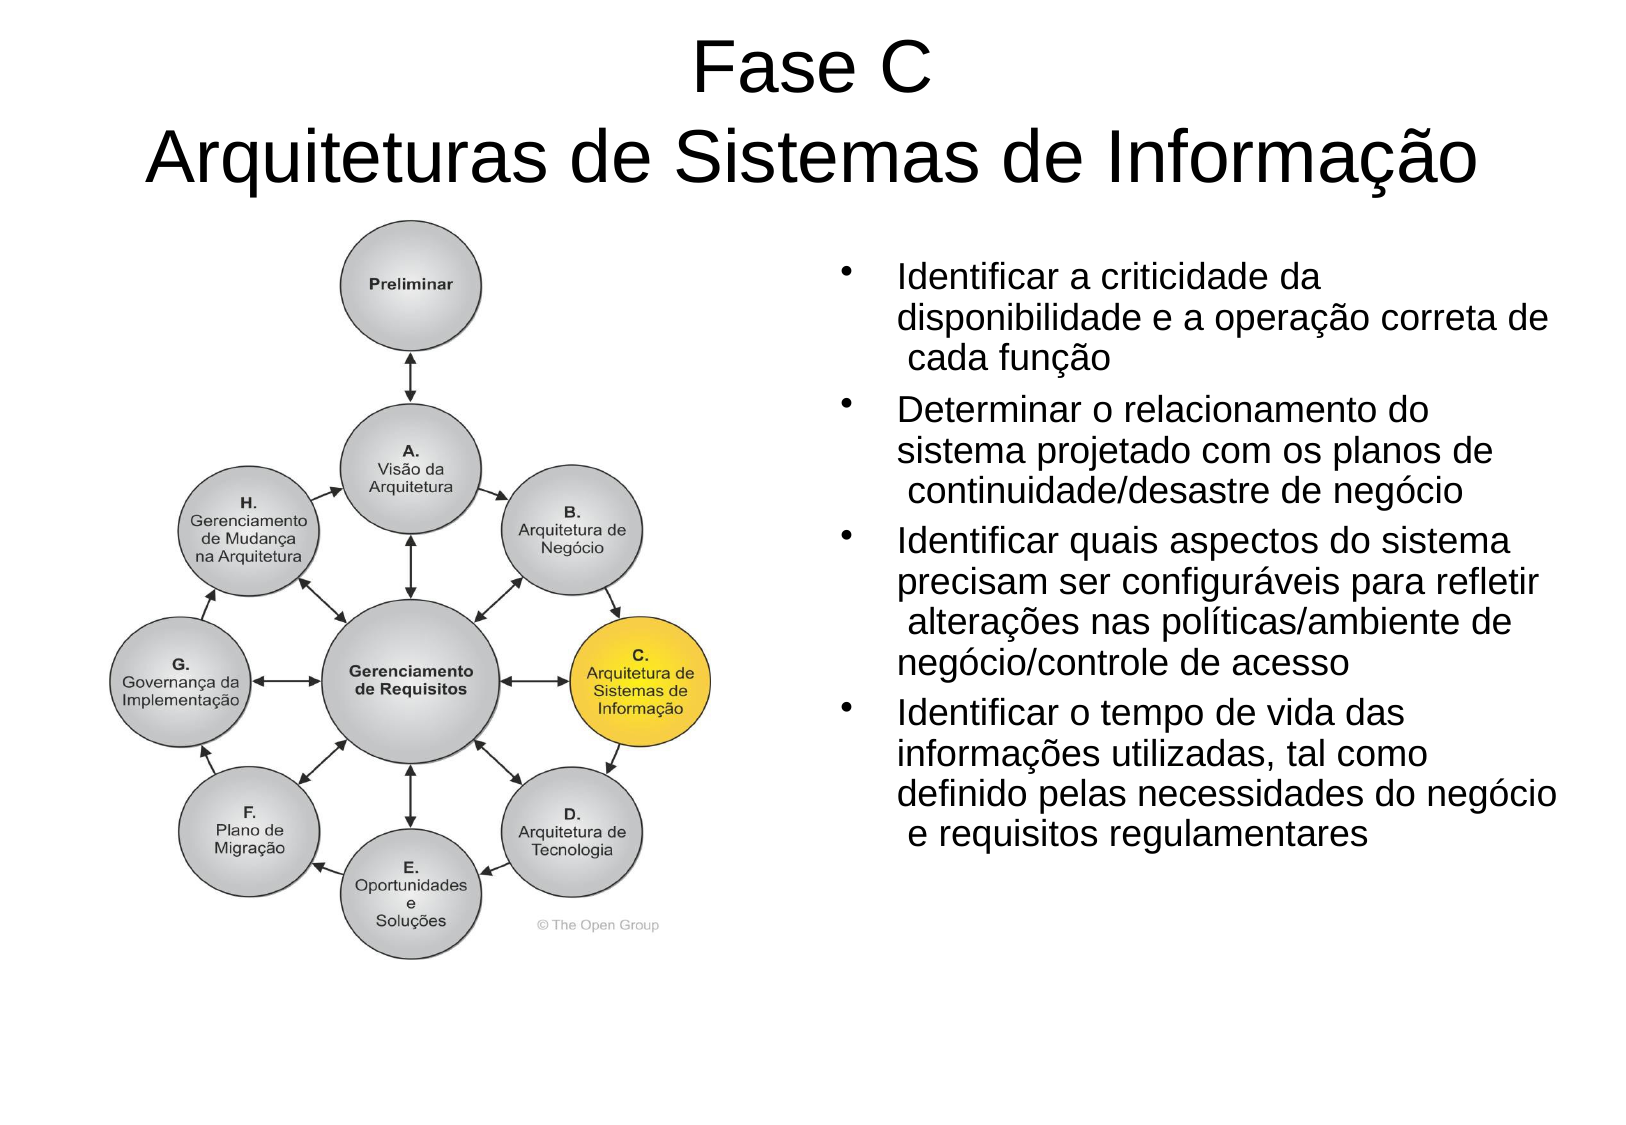

# Fase C
Arquiteturas de Sistemas de Informação

Identificar a criticidade da  disponibilidade e a operação correta de  cada função
Determinar o relacionamento do  sistema projetado com os planos de  continuidade/desastre de negócio
Identificar quais aspectos do sistema  precisam ser configuráveis para refletir  alterações nas políticas/ambiente de  negócio/controle de acesso
Identificar o tempo de vida das  informações utilizadas, tal como  definido pelas necessidades do negócio  e requisitos regulamentares